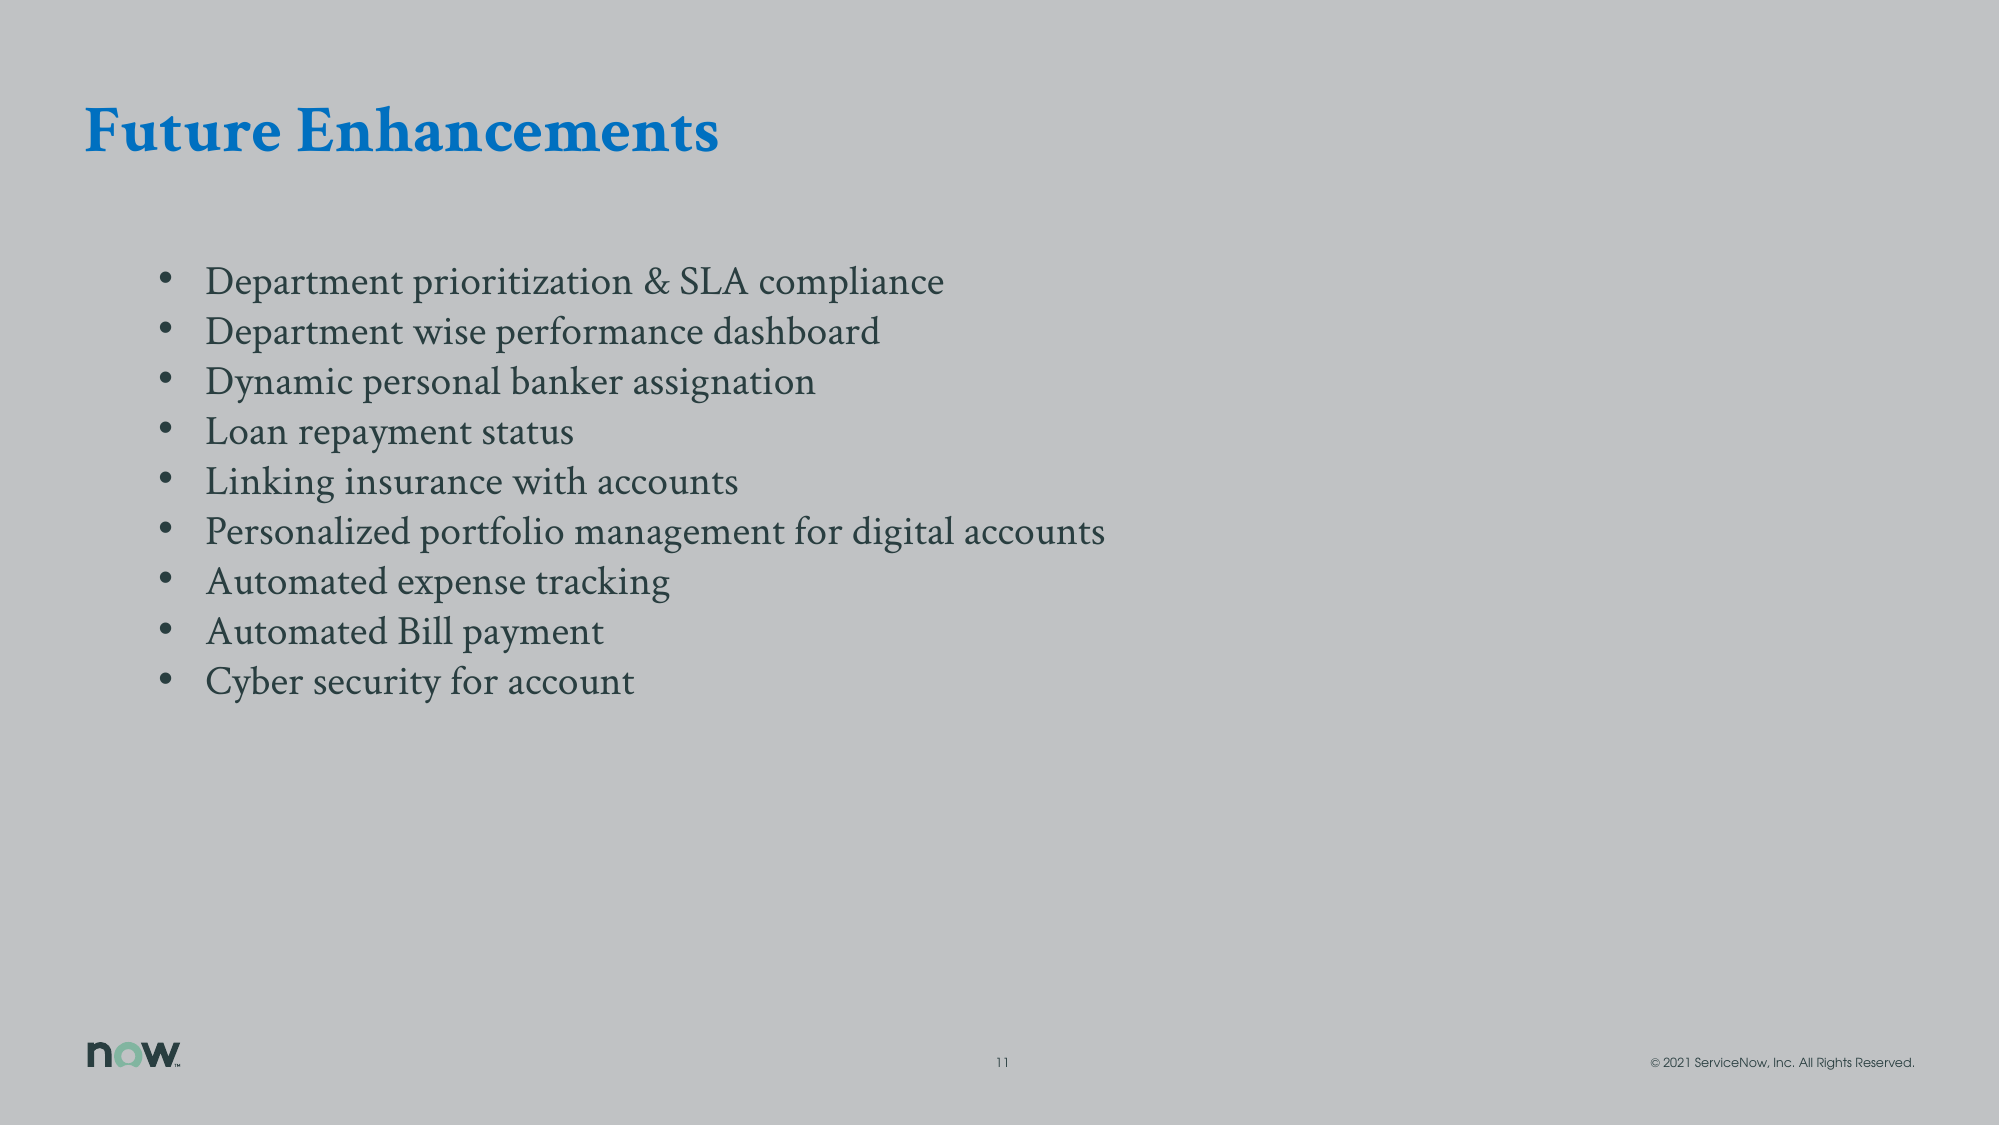

# Future Enhancements
Department prioritization & SLA compliance
Department wise performance dashboard
Dynamic personal banker assignation
Loan repayment status
Linking insurance with accounts
Personalized portfolio management for digital accounts
Automated expense tracking
Automated Bill payment
Cyber security for account